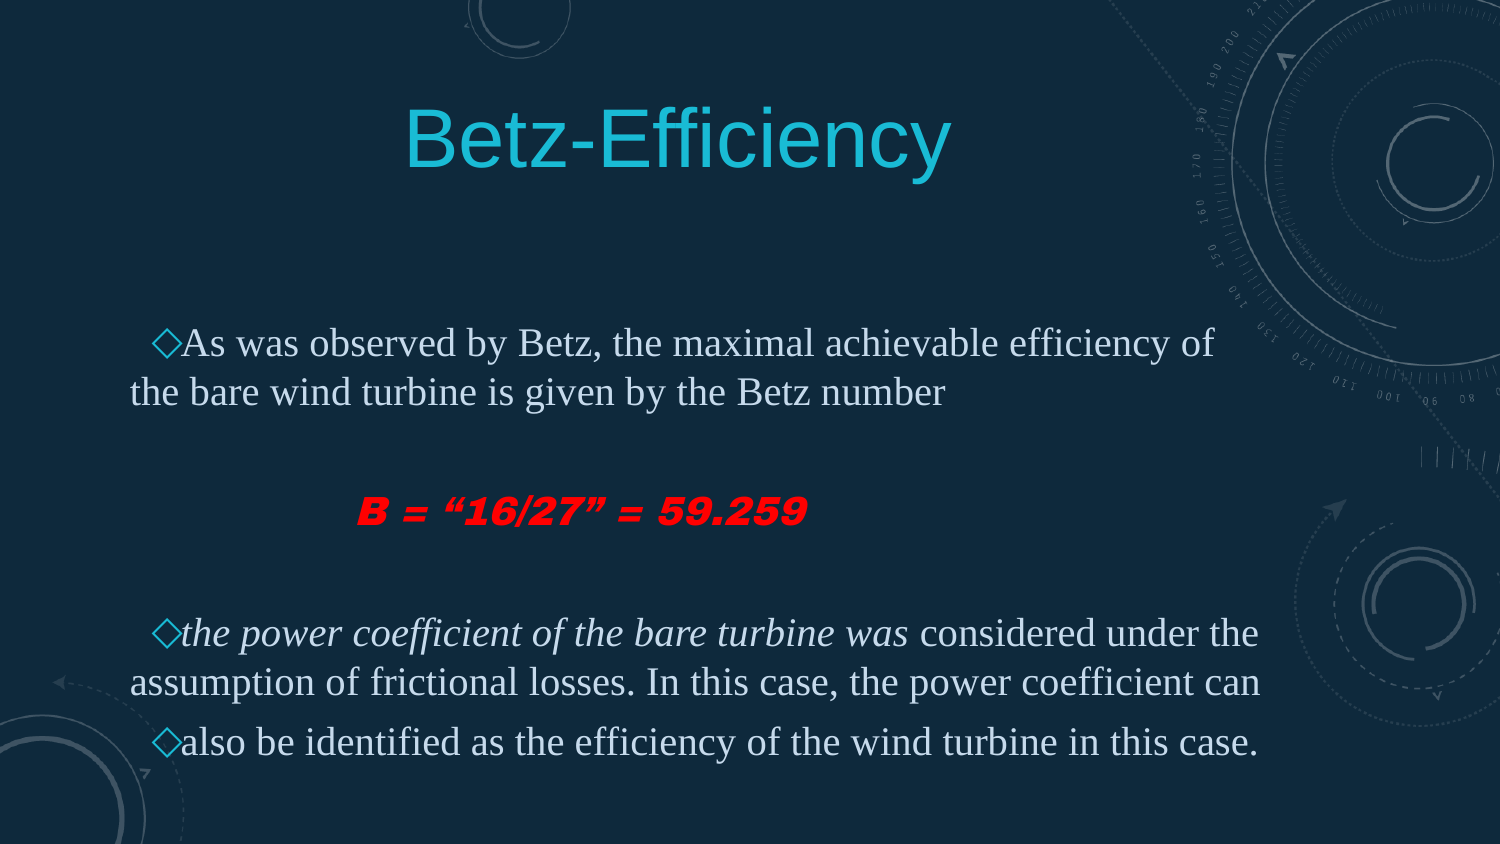

# Betz-Efficiency
As was observed by Betz, the maximal achievable efficiency of the bare wind turbine is given by the Betz number

               B = “16/27” = 59.259

the power coefficient of the bare turbine was considered under the assumption of frictional losses. In this case, the power coefficient can
also be identified as the efficiency of the wind turbine in this case.